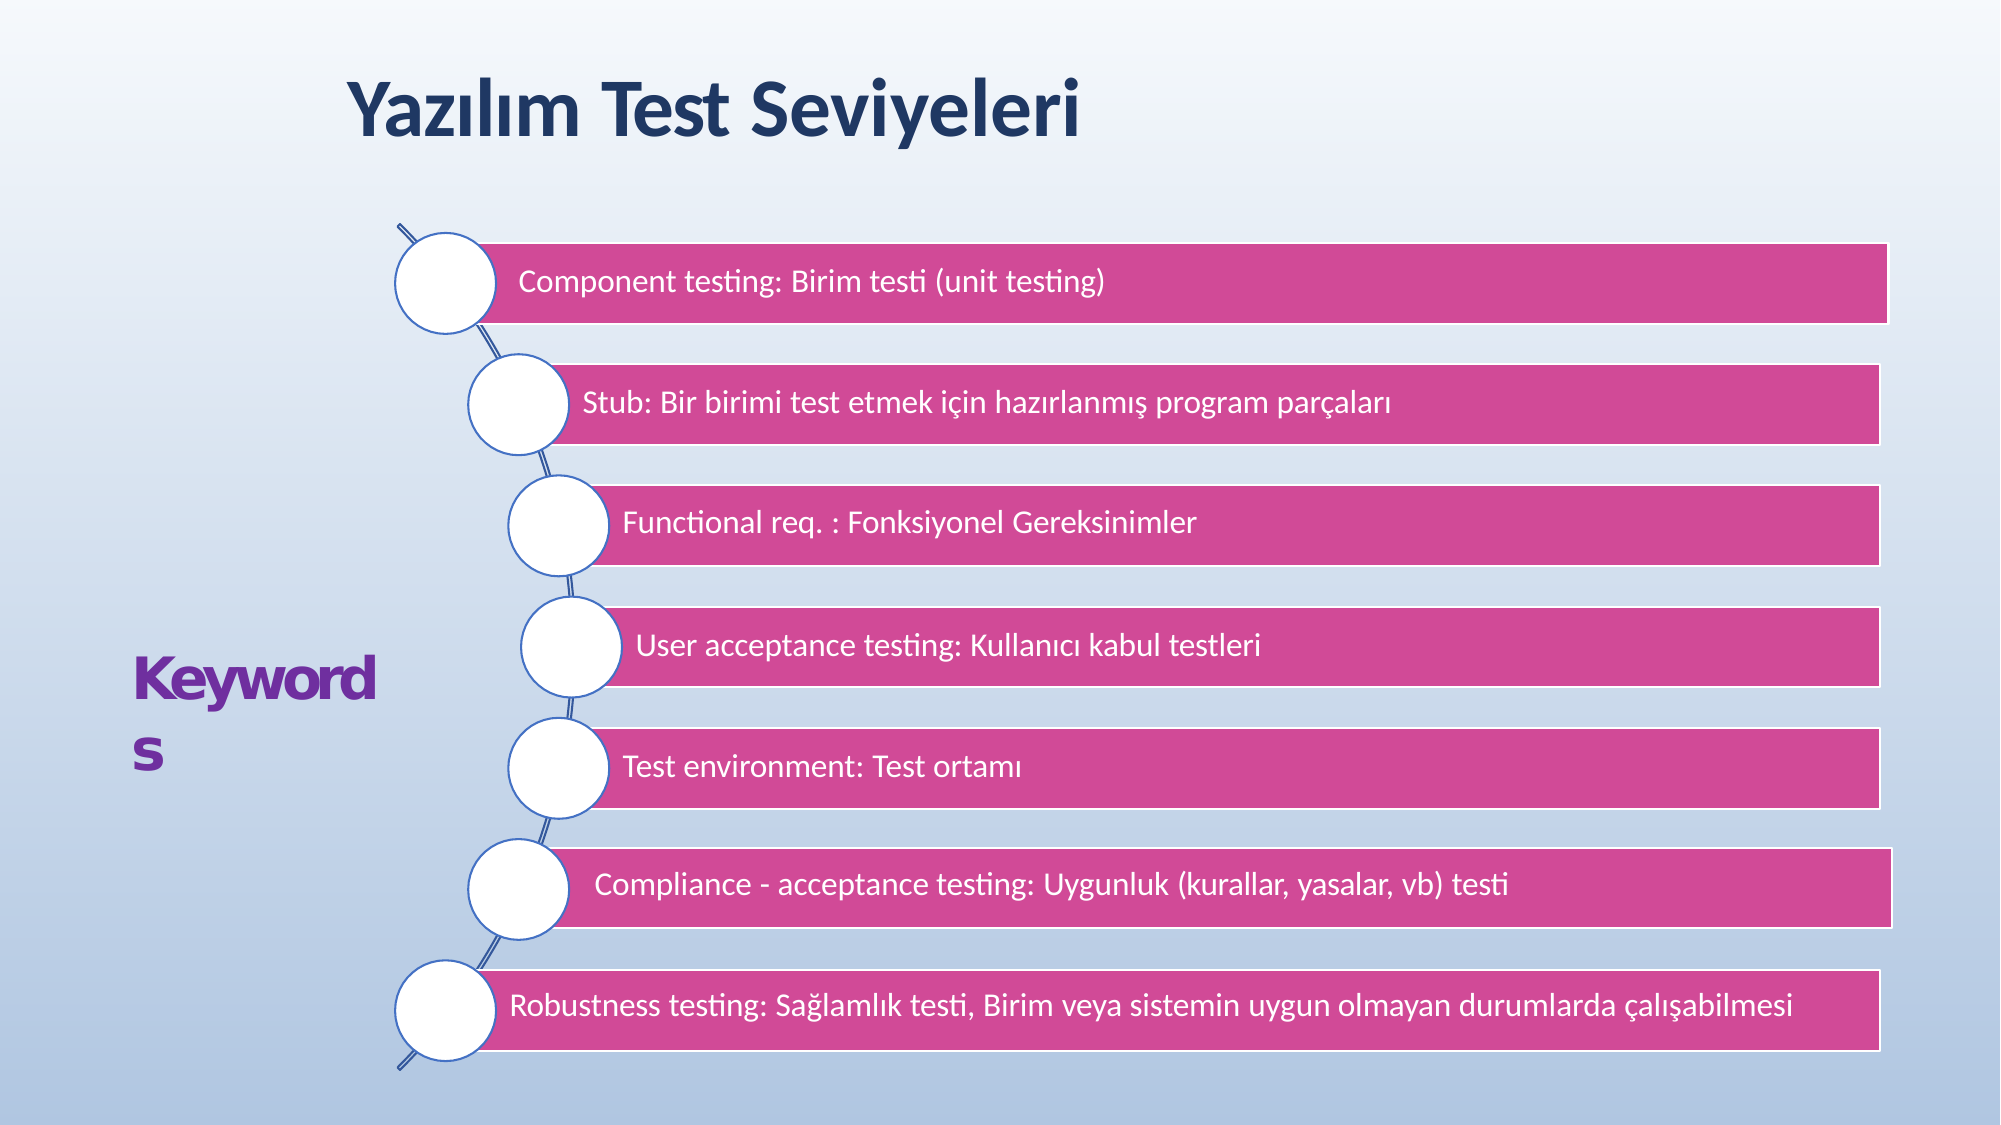

# Yazılım Test Seviyeleri

Component testing: Birim testi (unit testing)
Stub: Bir birimi test etmek için hazırlanmış program parçaları  Functional req. : Fonksiyonel Gereksinimler

User acceptance testing: Kullanıcı kabul testleri
Keywords
Test environment: Test ortamı

Compliance - acceptance testing: Uygunluk (kurallar, yasalar, vb) testi

Robustness testing: Sağlamlık testi, Birim veya sistemin uygun olmayan durumlarda çalışabilmesi